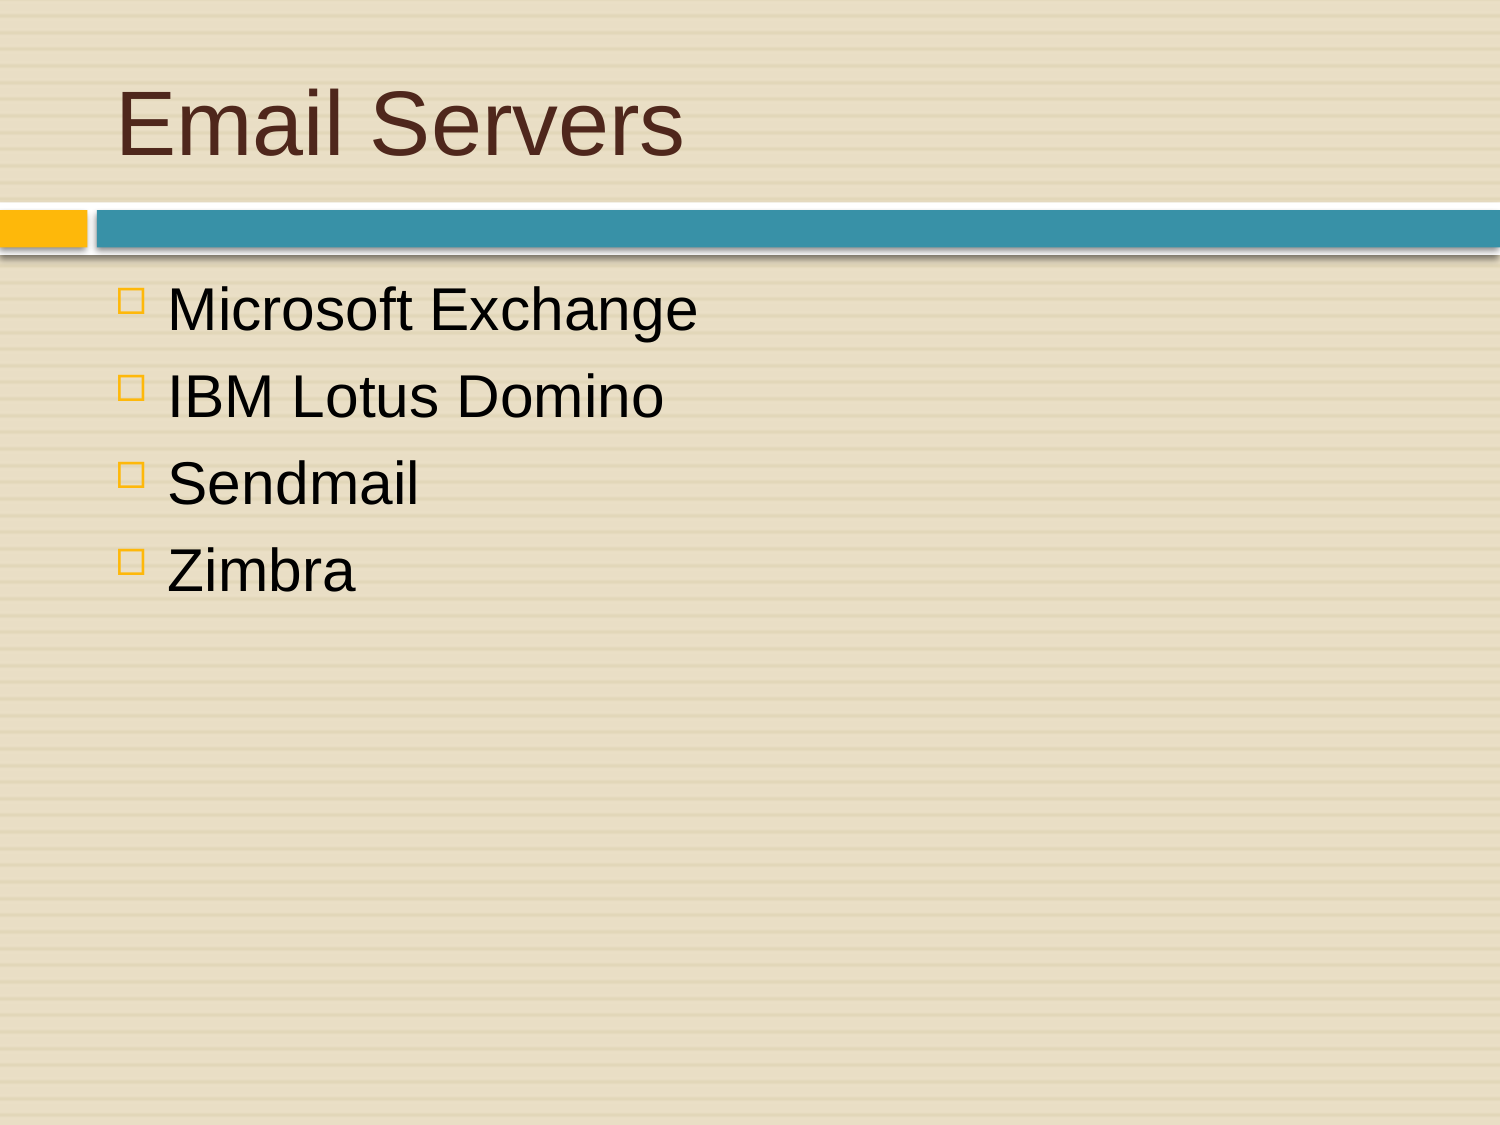

# Email Servers
Microsoft Exchange
IBM Lotus Domino
Sendmail
Zimbra